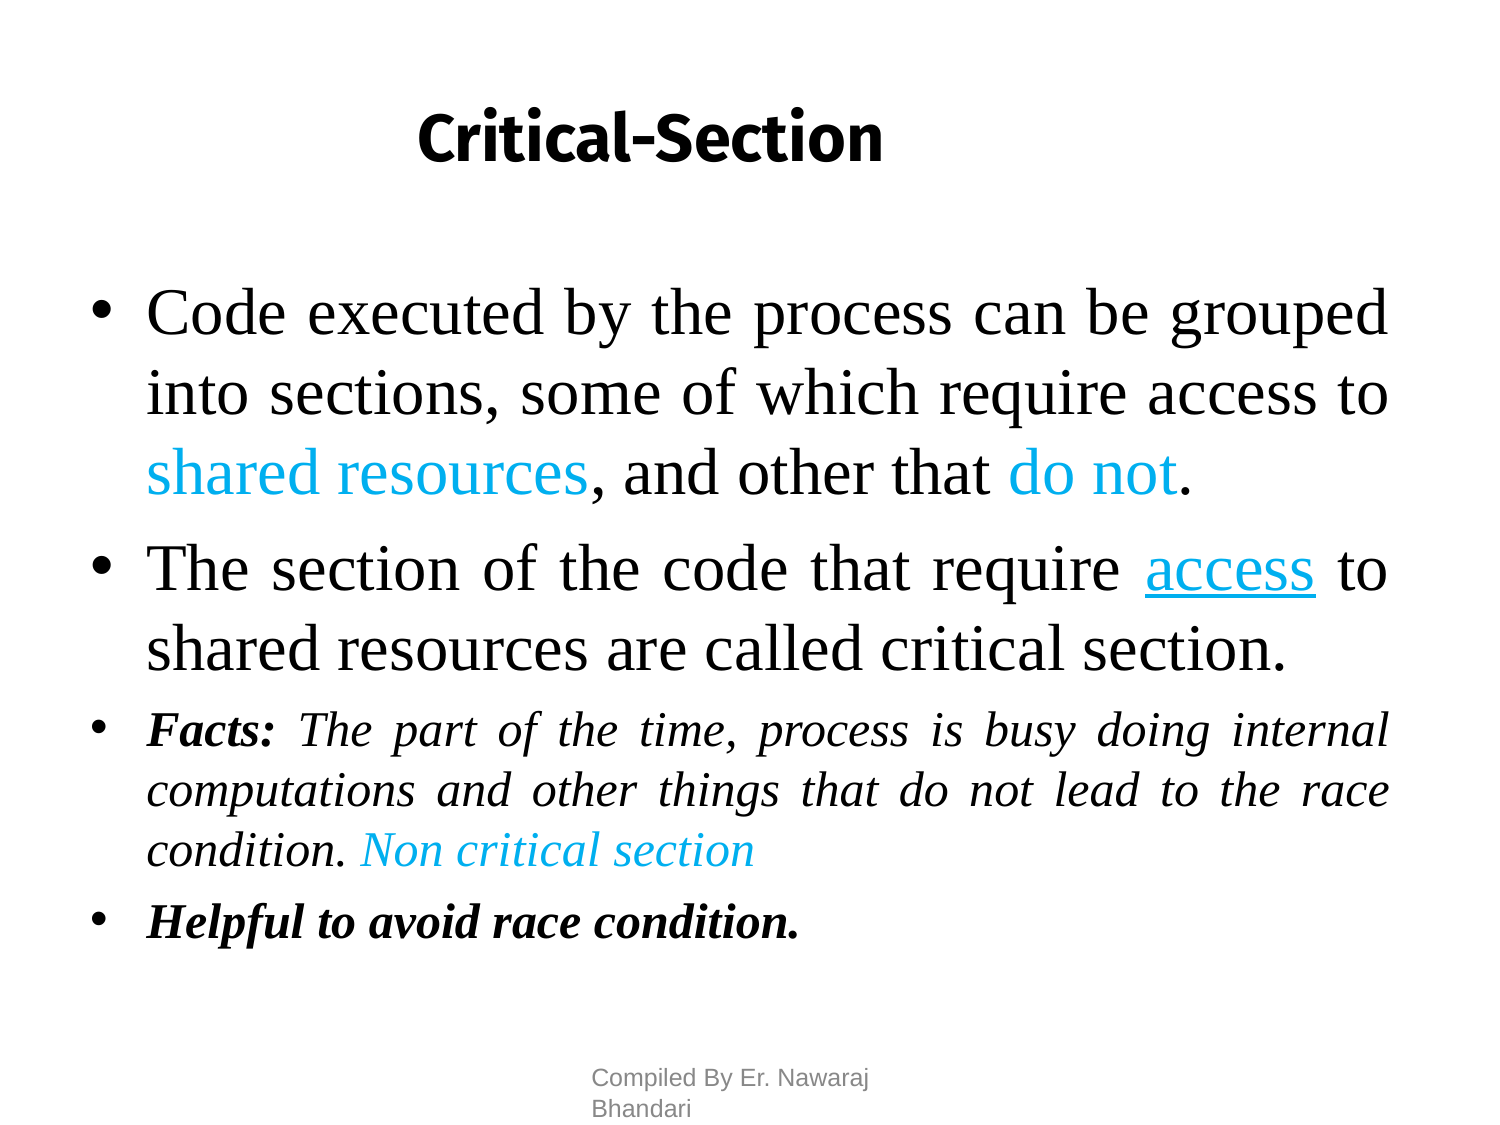

# Critical-Section
Code executed by the process can be grouped  into sections, some of which require access to  shared resources, and other that do not.
The section of the code that require access to  shared resources are called critical section.
Facts: The part of the time, process is busy doing internal  computations and other things that do not lead to the race  condition. Non critical section
Helpful to avoid race condition.
Compiled By Er. Nawaraj Bhandari